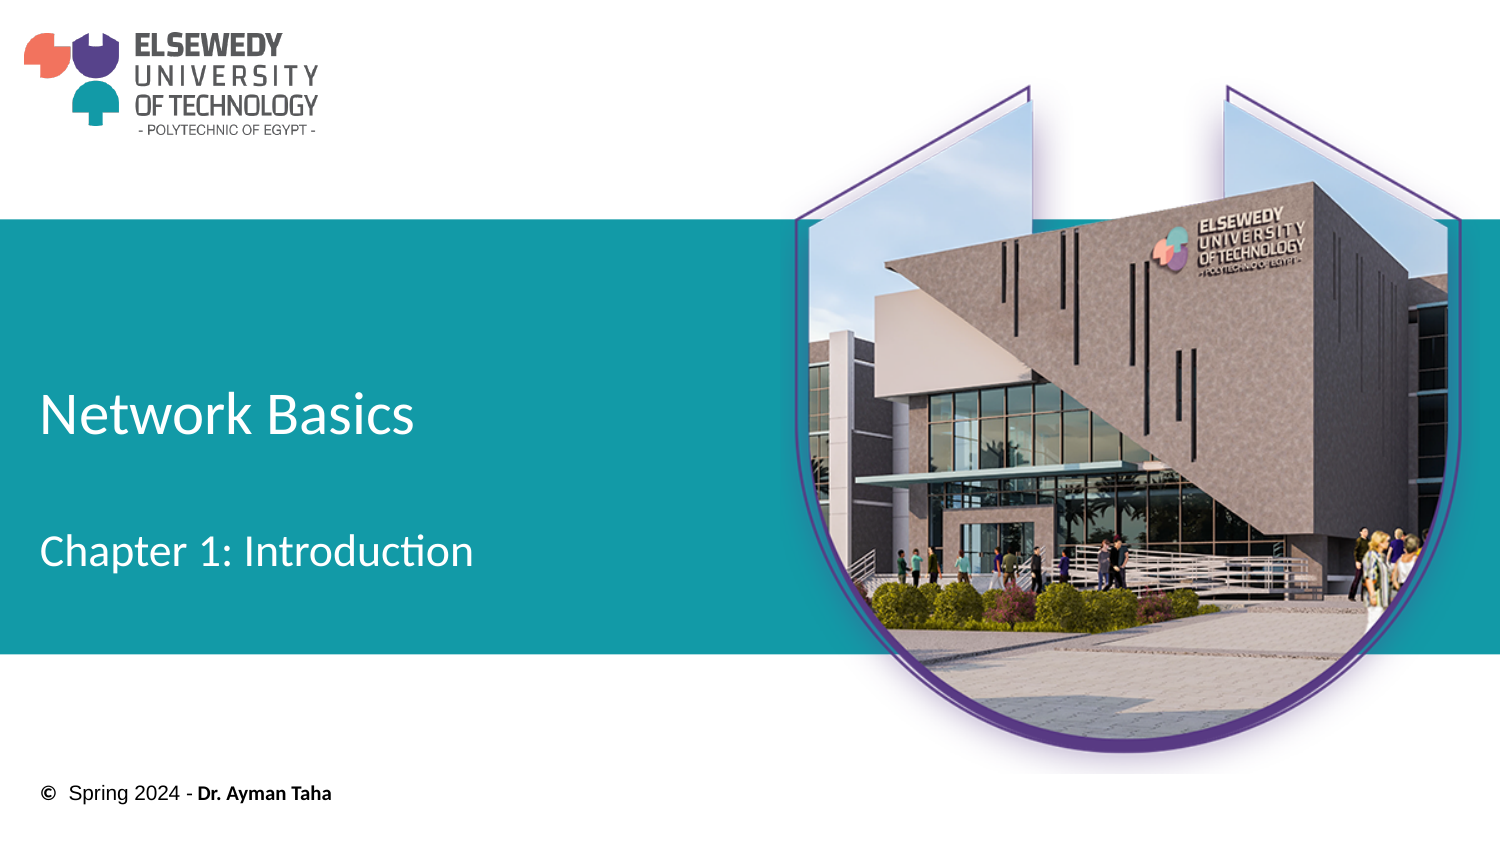

# Network Basics
Chapter 1: Introduction
©  Spring 2024 - Dr. Ayman Taha